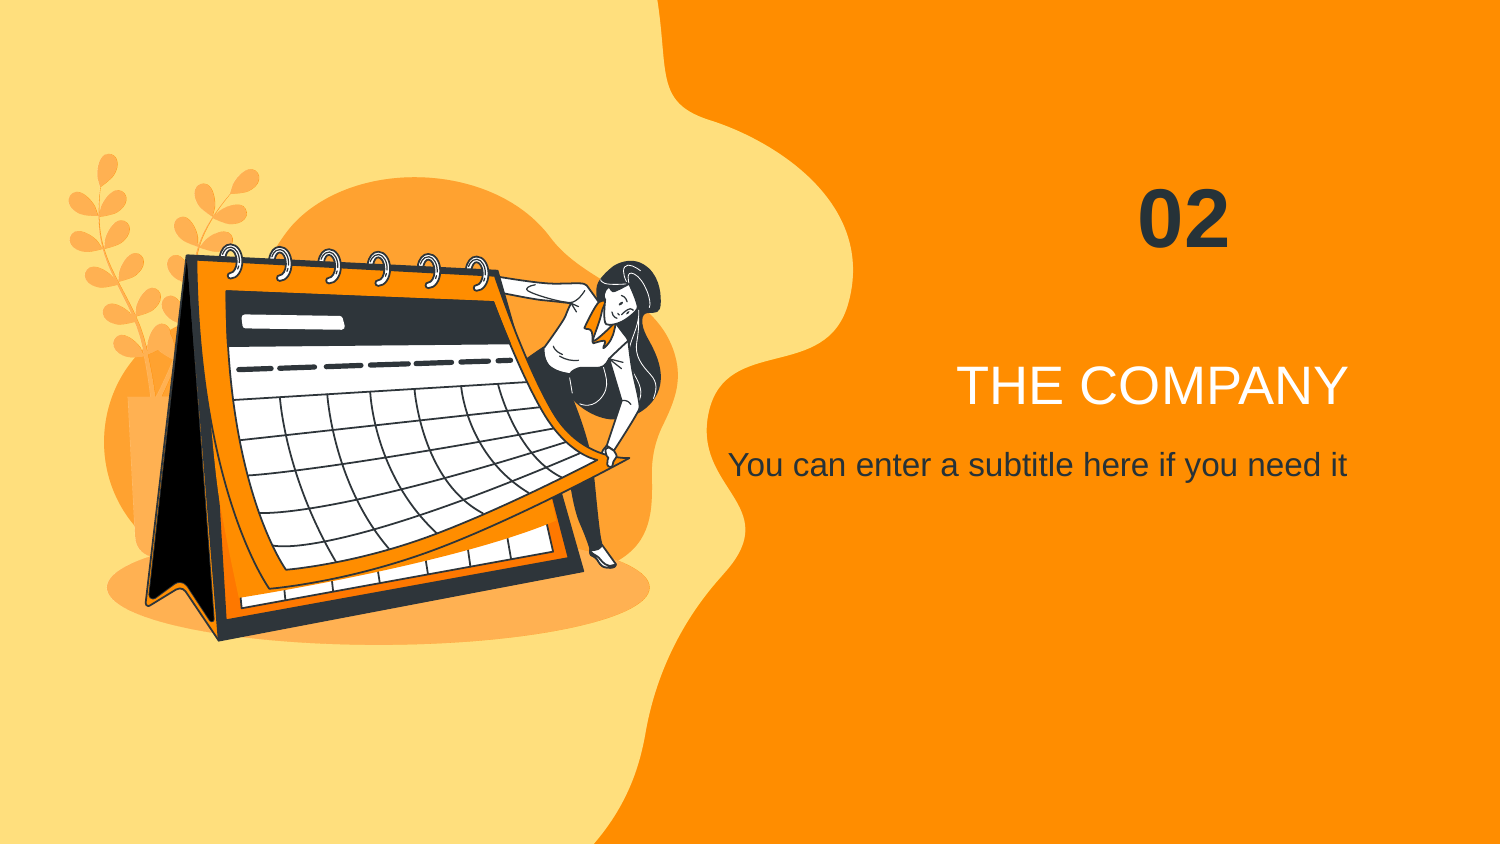

02

# THE COMPANY
You can enter a subtitle here if you need it